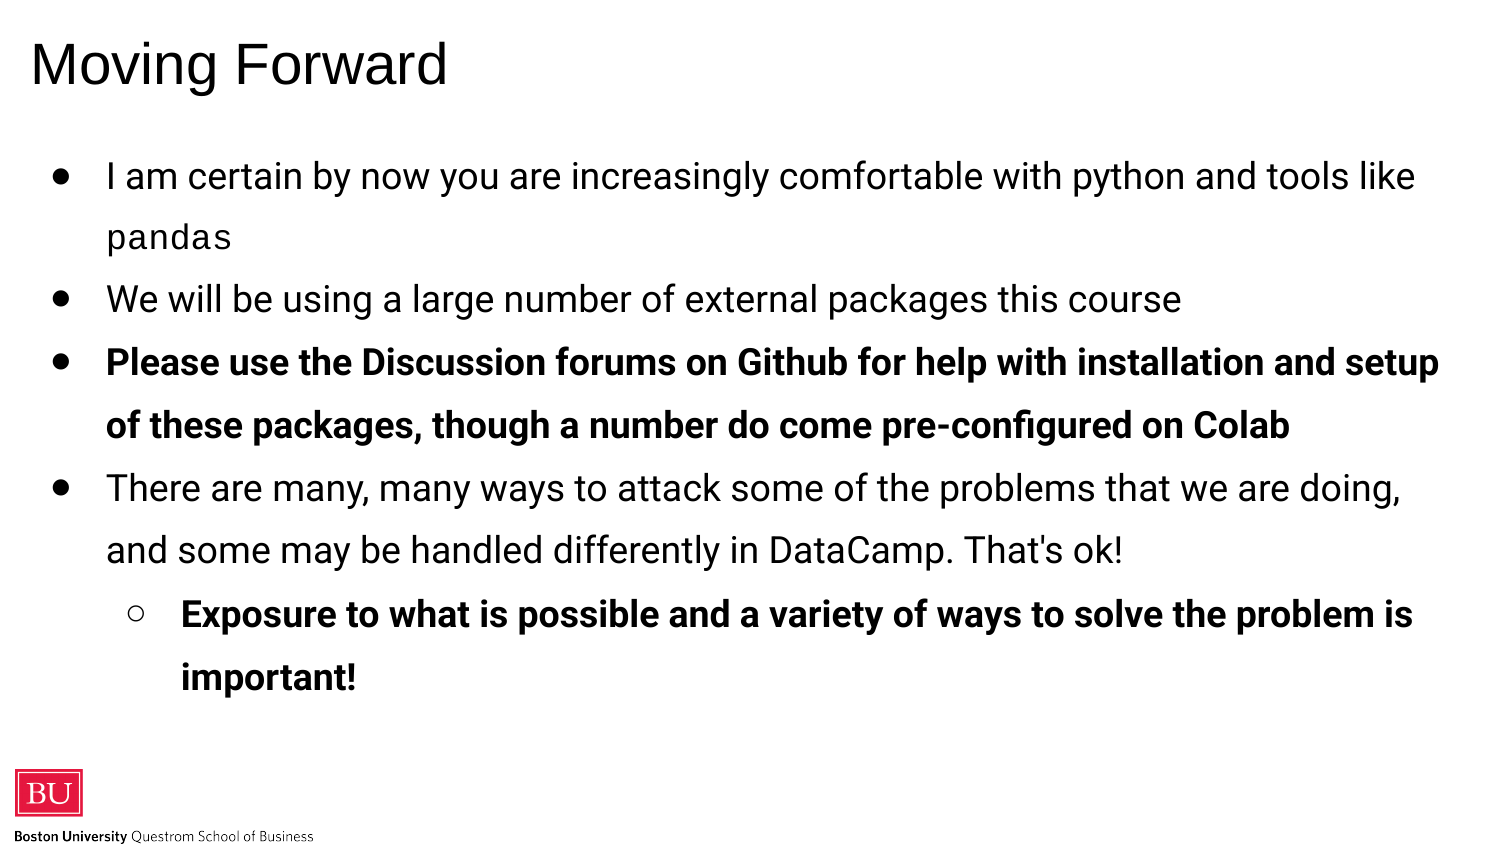

# Moving Forward
I am certain by now you are increasingly comfortable with python and tools like pandas
We will be using a large number of external packages this course
Please use the Discussion forums on Github for help with installation and setup of these packages, though a number do come pre-configured on Colab
There are many, many ways to attack some of the problems that we are doing, and some may be handled differently in DataCamp. That's ok!
Exposure to what is possible and a variety of ways to solve the problem is important!